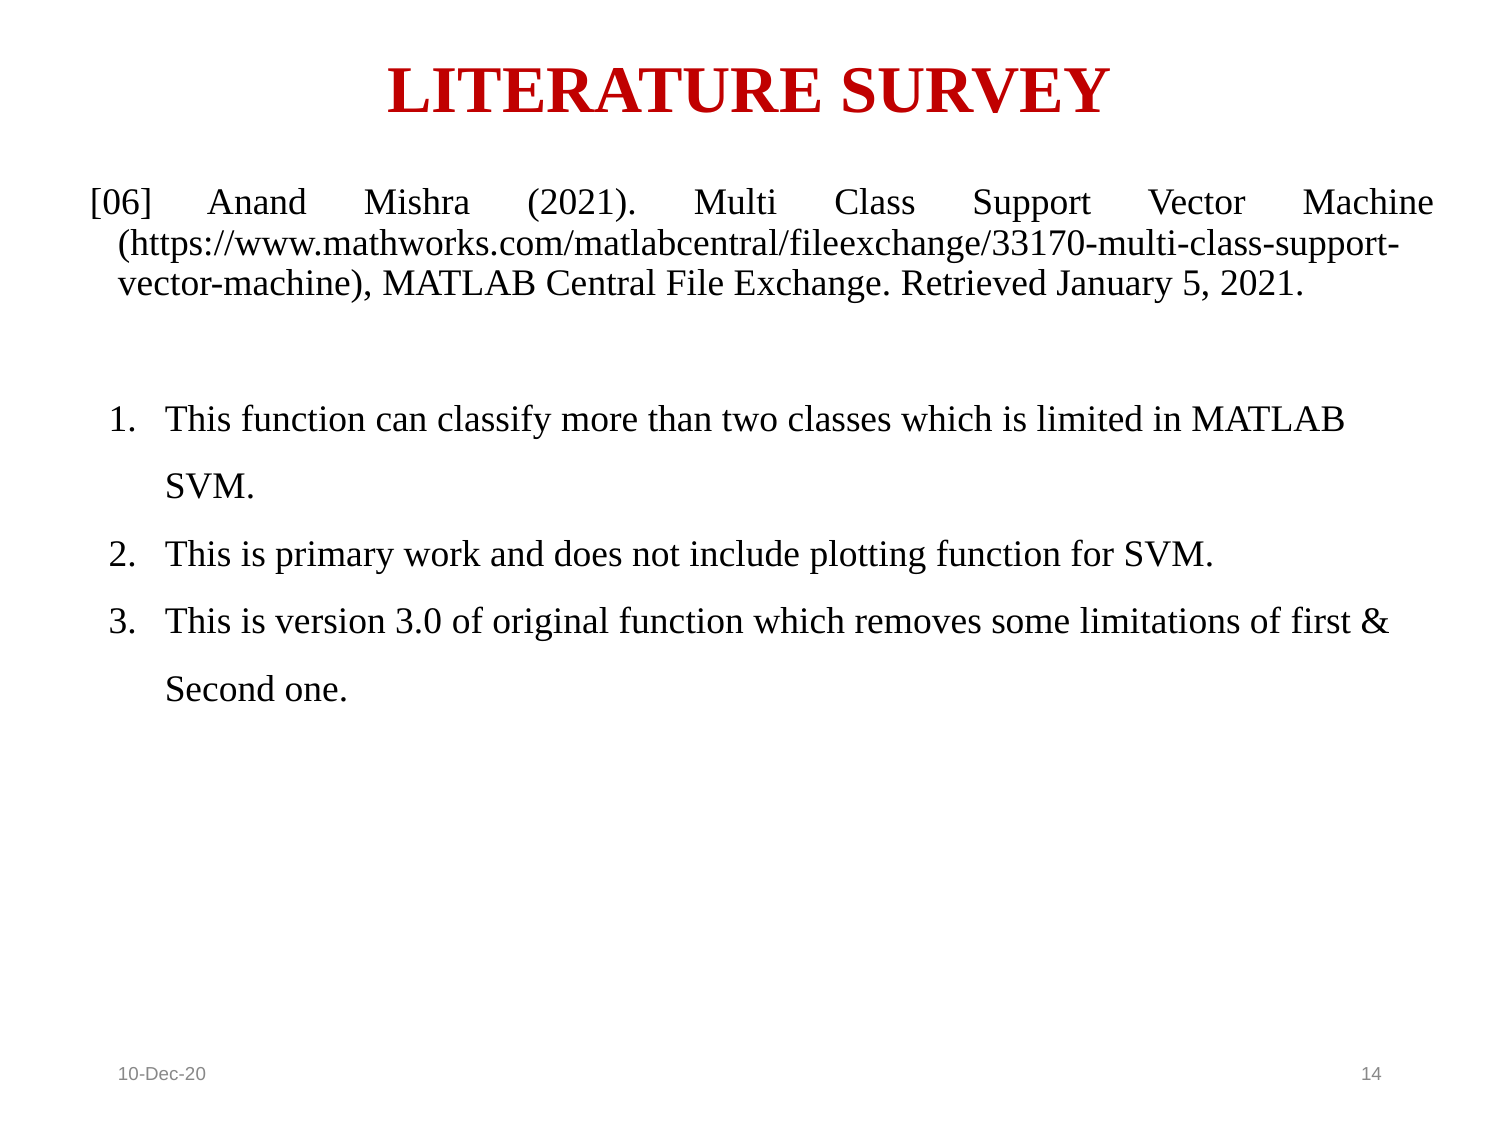

LITERATURE SURVEY
[06] Anand Mishra (2021). Multi Class Support Vector Machine (https://www.mathworks.com/matlabcentral/fileexchange/33170-multi-class-support-vector-machine), MATLAB Central File Exchange. Retrieved January 5, 2021.

This function can classify more than two classes which is limited in MATLAB SVM.
This is primary work and does not include plotting function for SVM.
This is version 3.0 of original function which removes some limitations of first & Second one.
10-Dec-20
14